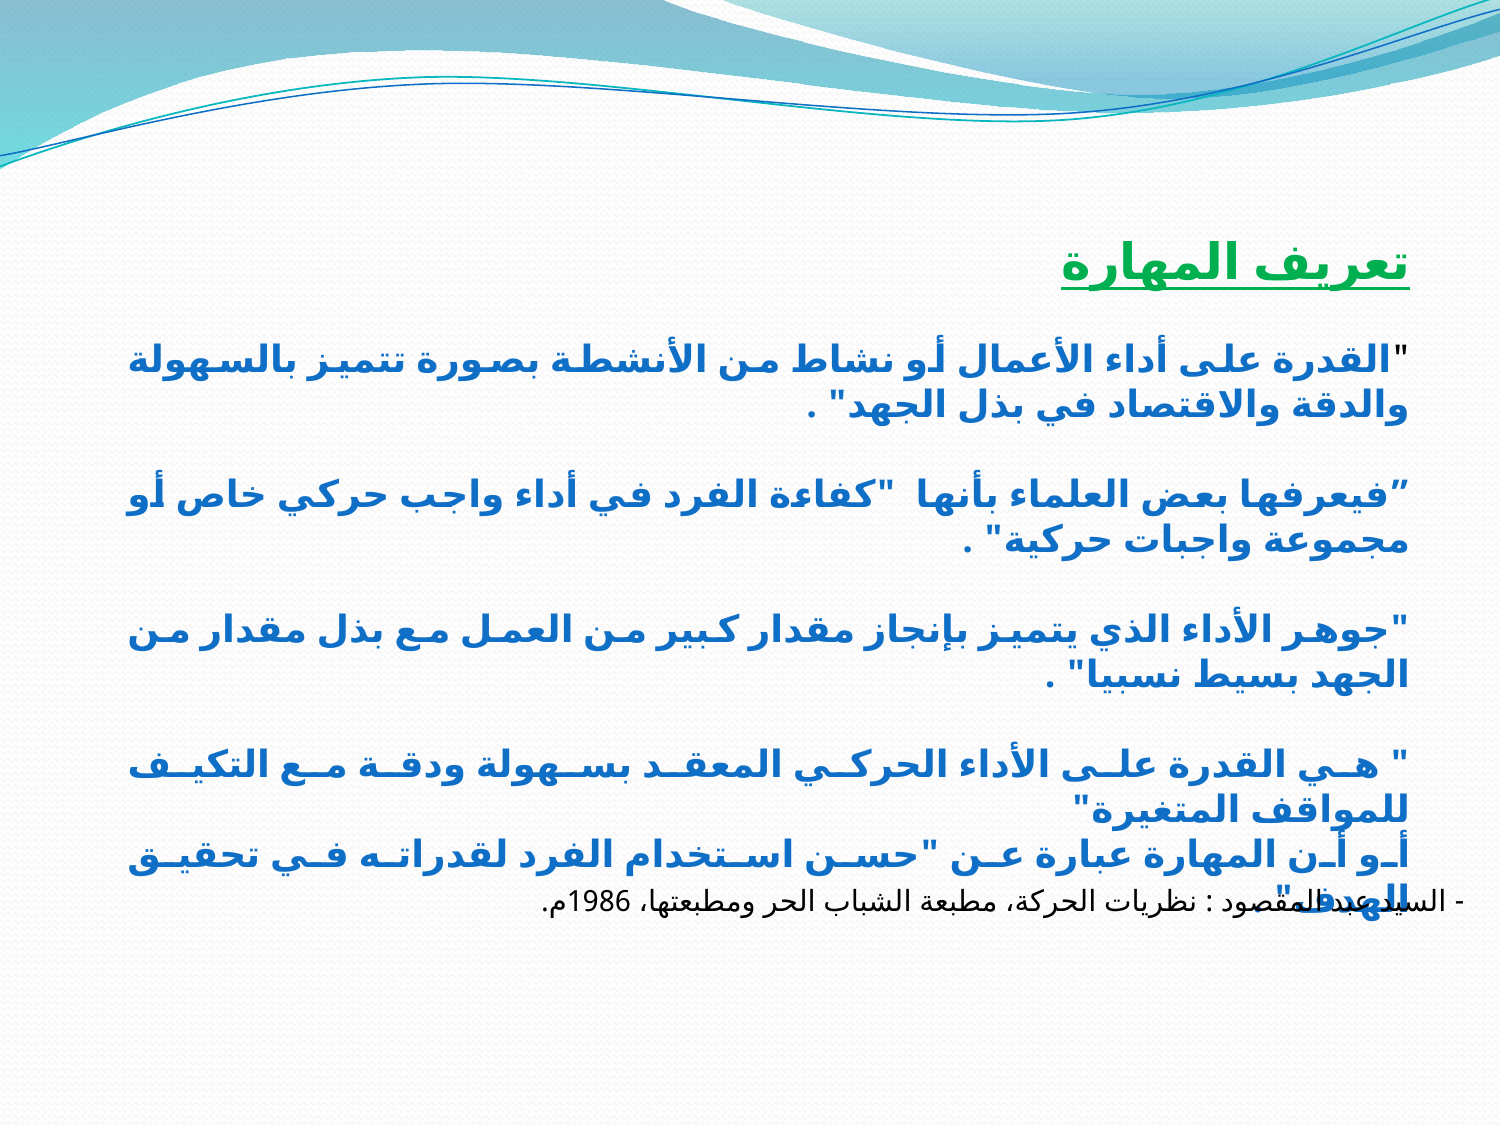

تعريف المهارة

"القدرة على أداء الأعمال أو نشاط من الأنشطة بصورة تتميز بالسهولة والدقة والاقتصاد في بذل الجهد" .

”فيعرفها بعض العلماء بأنها  "كفاءة الفرد في أداء واجب حركي خاص أو مجموعة واجبات حركية" .

"جوهر الأداء الذي يتميز بإنجاز مقدار كبير من العمل مع بذل مقدار من الجهد بسيط نسبيا" .

" هي القدرة على الأداء الحركي المعقد بسهولة ودقة مع التكيف للمواقف المتغيرة"
أو أن المهارة عبارة عن "حسن استخدام الفرد لقدراته في تحقيق الهدف" .

- السيد عبد المقصود : نظريات الحركة، مطبعة الشباب الحر ومطبعتها، 1986م.